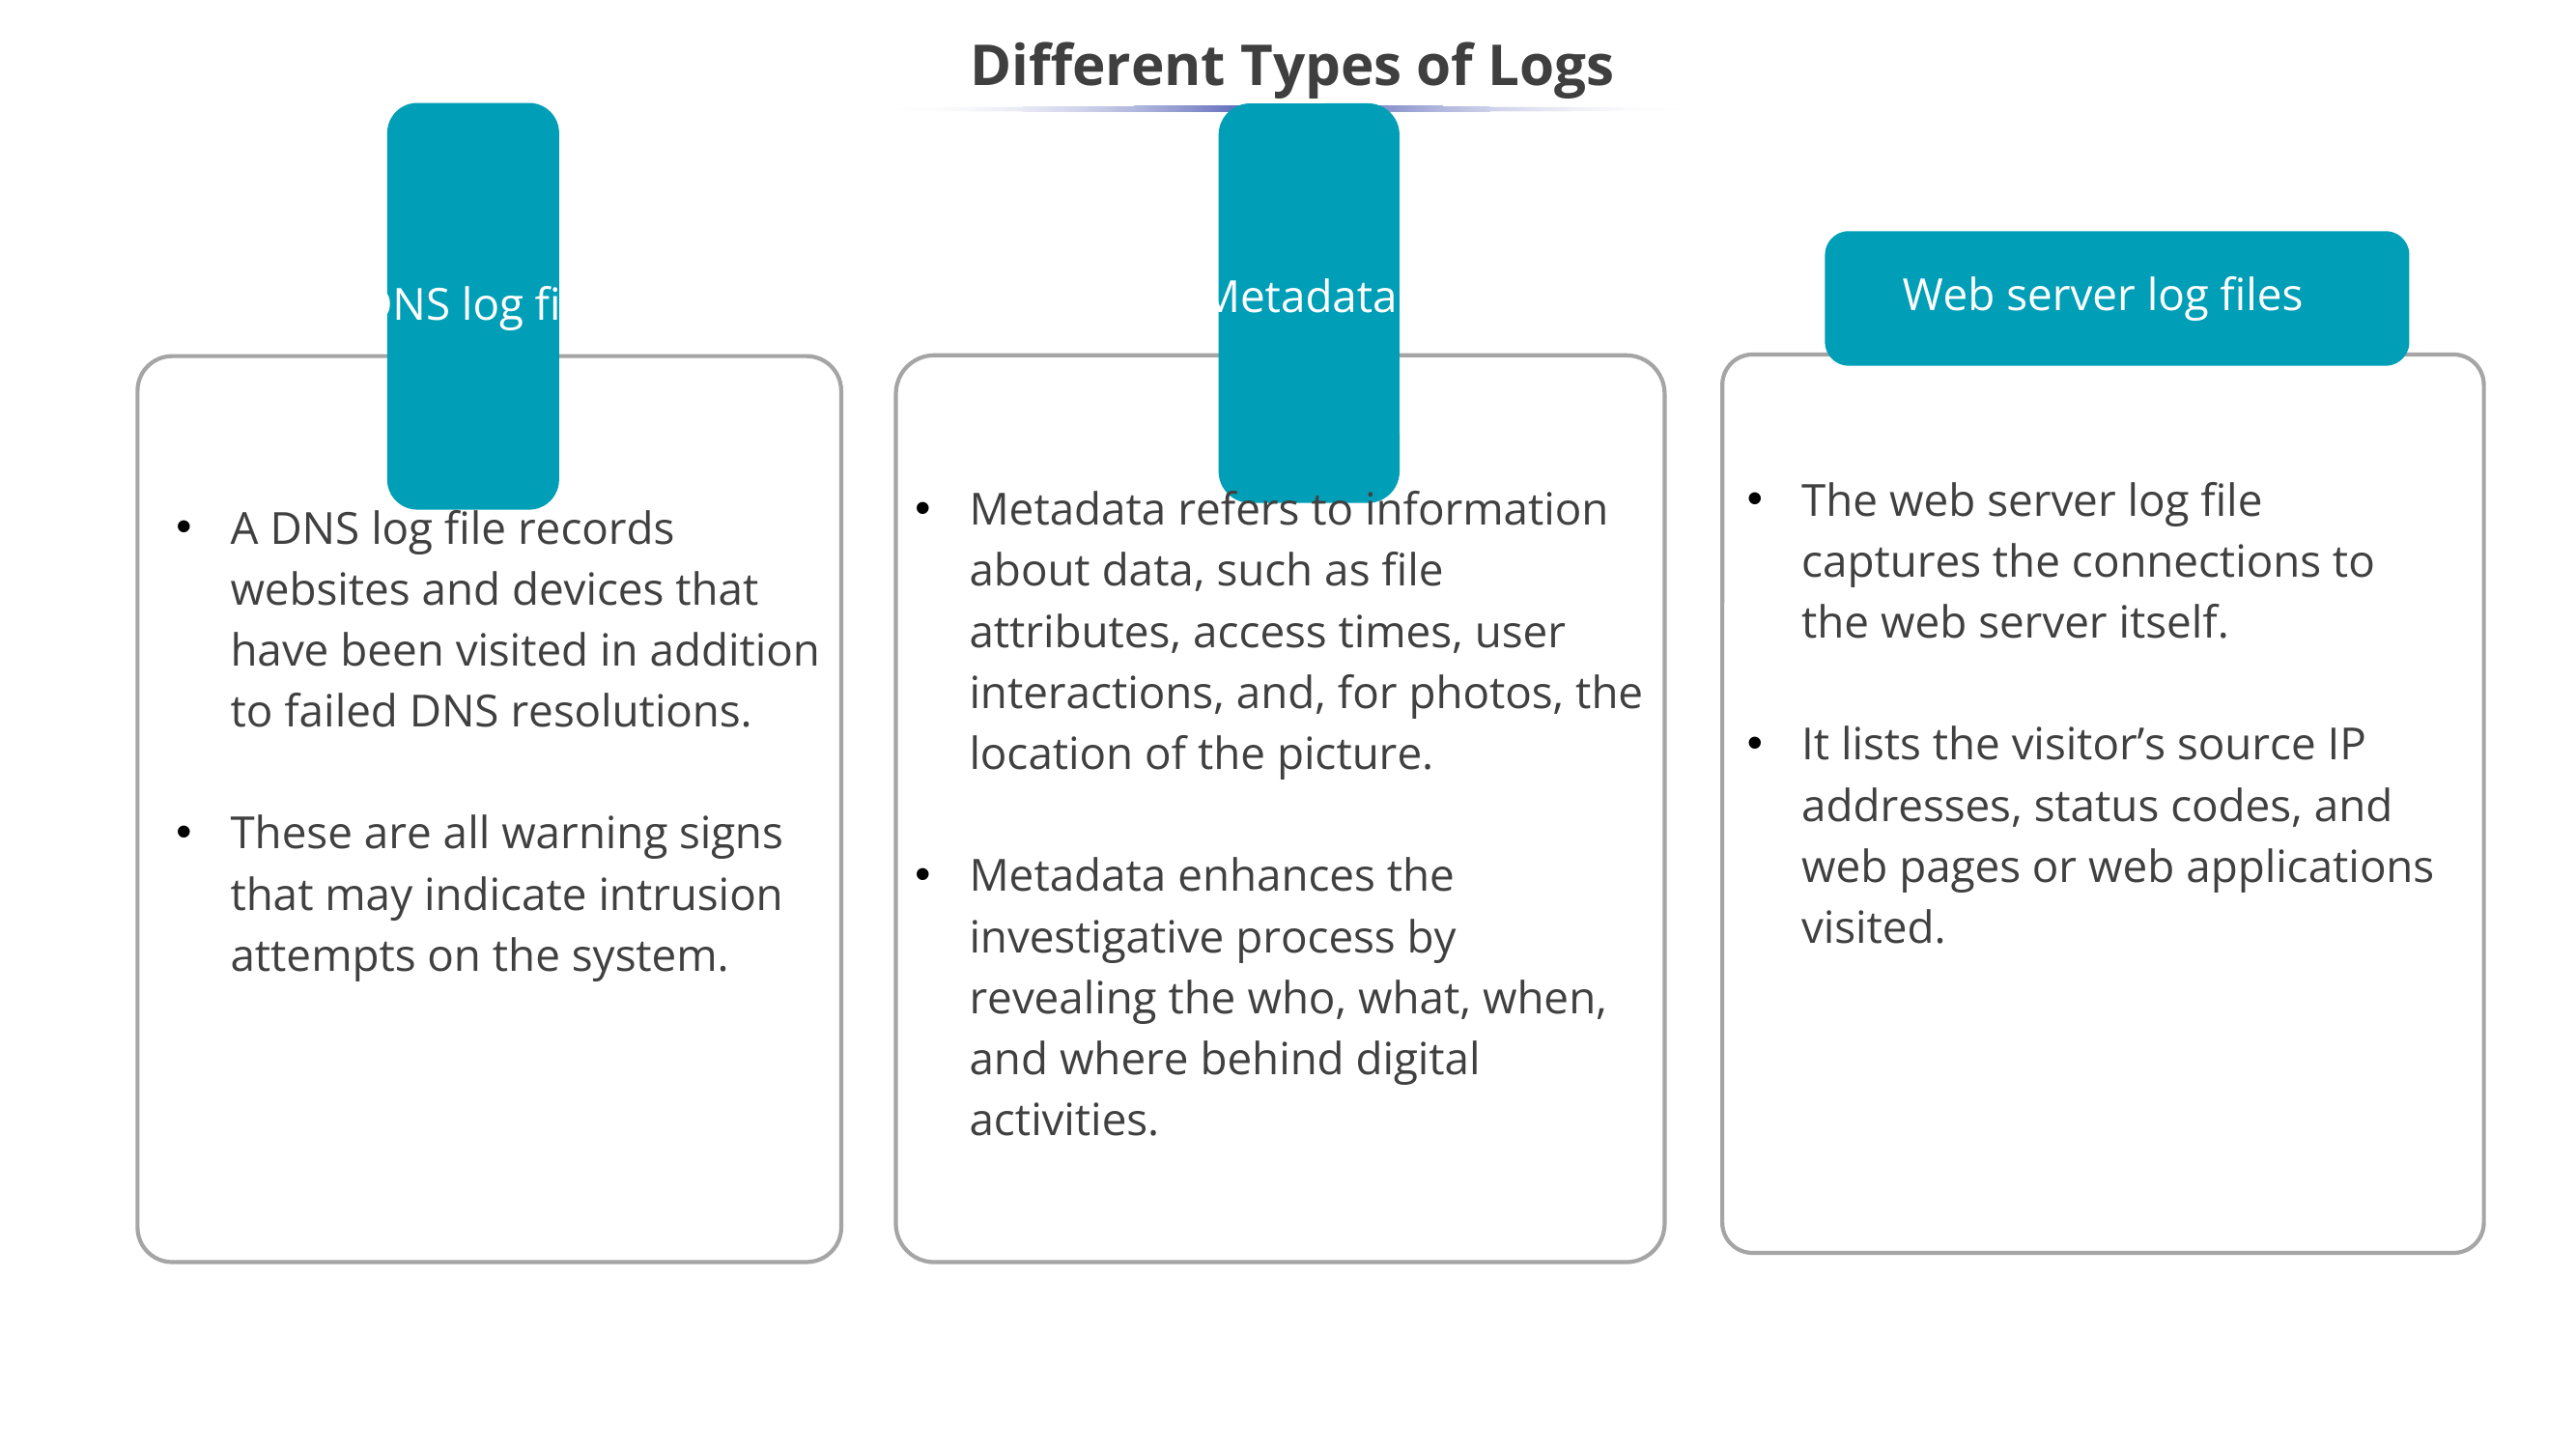

# Different Types of Logs

Web server log files

The web server log file captures the connections to the web server itself.

It lists the visitor’s source IP addresses, status codes, and web pages or web applications visited.

Metadata

Metadata refers to information about data, such as file attributes, access times, user interactions, and, for photos, the location of the picture.

Metadata enhances the investigative process by revealing the who, what, when, and where behind digital activities.

DNS log files

A DNS log file records websites and devices that have been visited in addition to failed DNS resolutions.

These are all warning signs that may indicate intrusion attempts on the system.